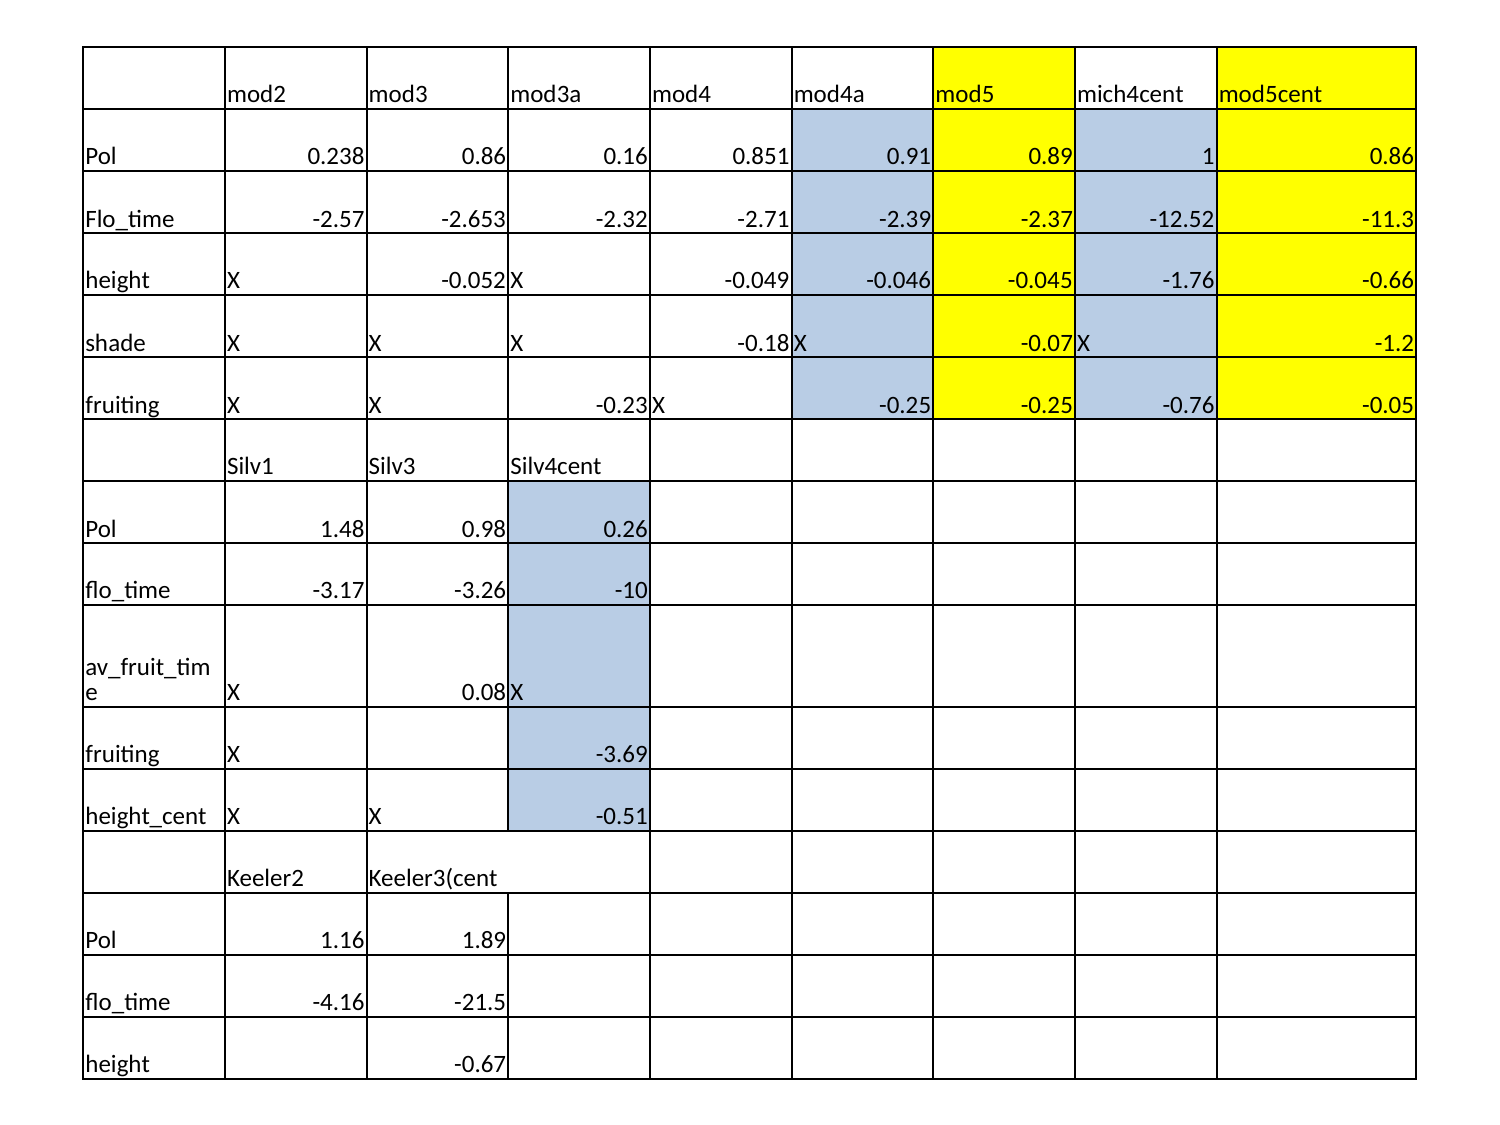

|  | mod2 | mod3 | mod3a | mod4 | mod4a | mod5 | mich4cent | mod5cent |
| --- | --- | --- | --- | --- | --- | --- | --- | --- |
| Pol | 0.238 | 0.86 | 0.16 | 0.851 | 0.91 | 0.89 | 1 | 0.86 |
| Flo\_time | -2.57 | -2.653 | -2.32 | -2.71 | -2.39 | -2.37 | -12.52 | -11.3 |
| height | X | -0.052 | X | -0.049 | -0.046 | -0.045 | -1.76 | -0.66 |
| shade | X | X | X | -0.18 | X | -0.07 | X | -1.2 |
| fruiting | X | X | -0.23 | X | -0.25 | -0.25 | -0.76 | -0.05 |
|  | Silv1 | Silv3 | Silv4cent |  |  |  |  |  |
| Pol | 1.48 | 0.98 | 0.26 |  |  |  |  |  |
| flo\_time | -3.17 | -3.26 | -10 |  |  |  |  |  |
| av\_fruit\_time | X | 0.08 | X |  |  |  |  |  |
| fruiting | X |  | -3.69 |  |  |  |  |  |
| height\_cent | X | X | -0.51 |  |  |  |  |  |
|  | Keeler2 | Keeler3(cent |  |  |  |  |  |  |
| Pol | 1.16 | 1.89 |  |  |  |  |  |  |
| flo\_time | -4.16 | -21.5 |  |  |  |  |  |  |
| height |  | -0.67 |  |  |  |  |  |  |